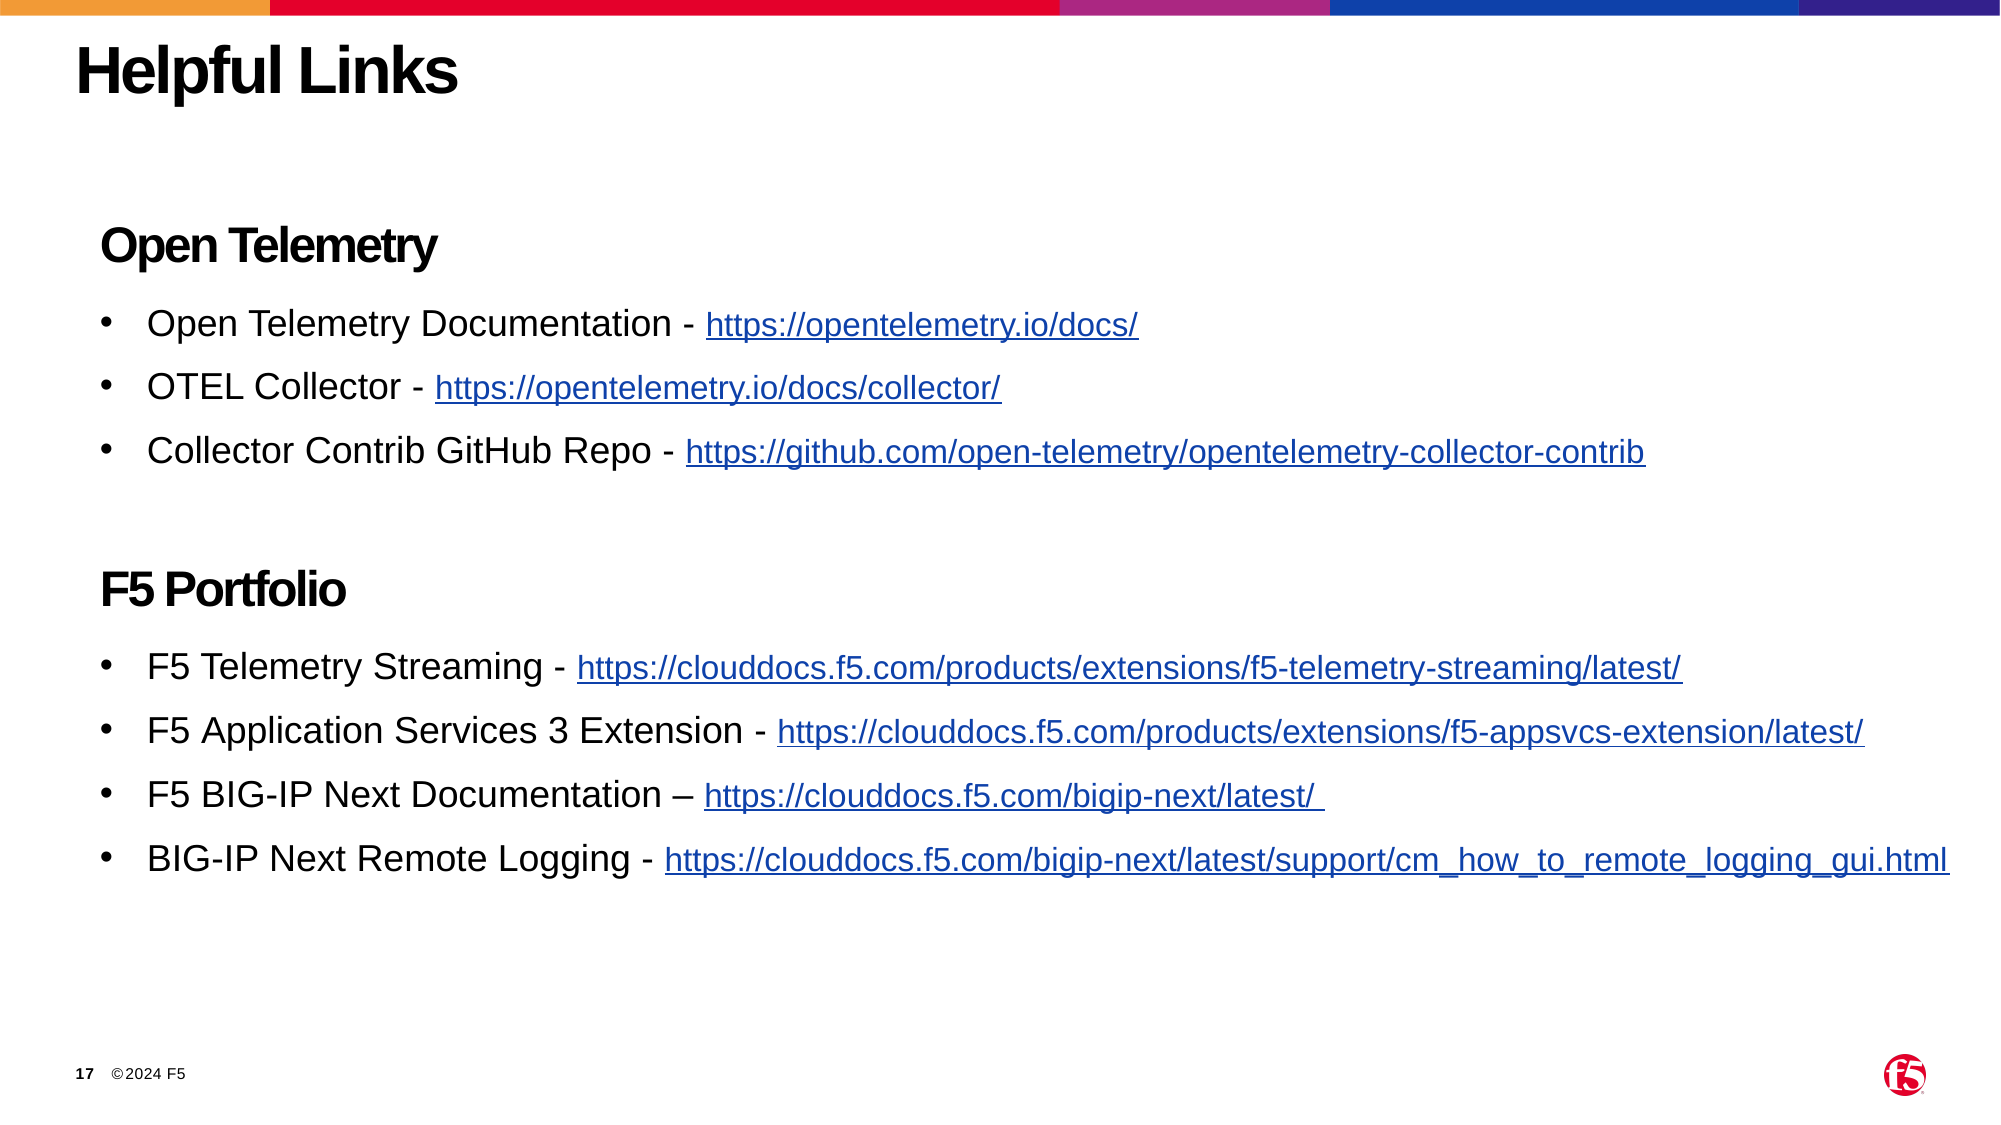

# Helpful Links
Open Telemetry
Open Telemetry Documentation - https://opentelemetry.io/docs/
OTEL Collector - https://opentelemetry.io/docs/collector/
Collector Contrib GitHub Repo - https://github.com/open-telemetry/opentelemetry-collector-contrib

F5 Portfolio
F5 Telemetry Streaming - https://clouddocs.f5.com/products/extensions/f5-telemetry-streaming/latest/
F5 Application Services 3 Extension - https://clouddocs.f5.com/products/extensions/f5-appsvcs-extension/latest/
F5 BIG-IP Next Documentation – https://clouddocs.f5.com/bigip-next/latest/
BIG-IP Next Remote Logging - https://clouddocs.f5.com/bigip-next/latest/support/cm_how_to_remote_logging_gui.html